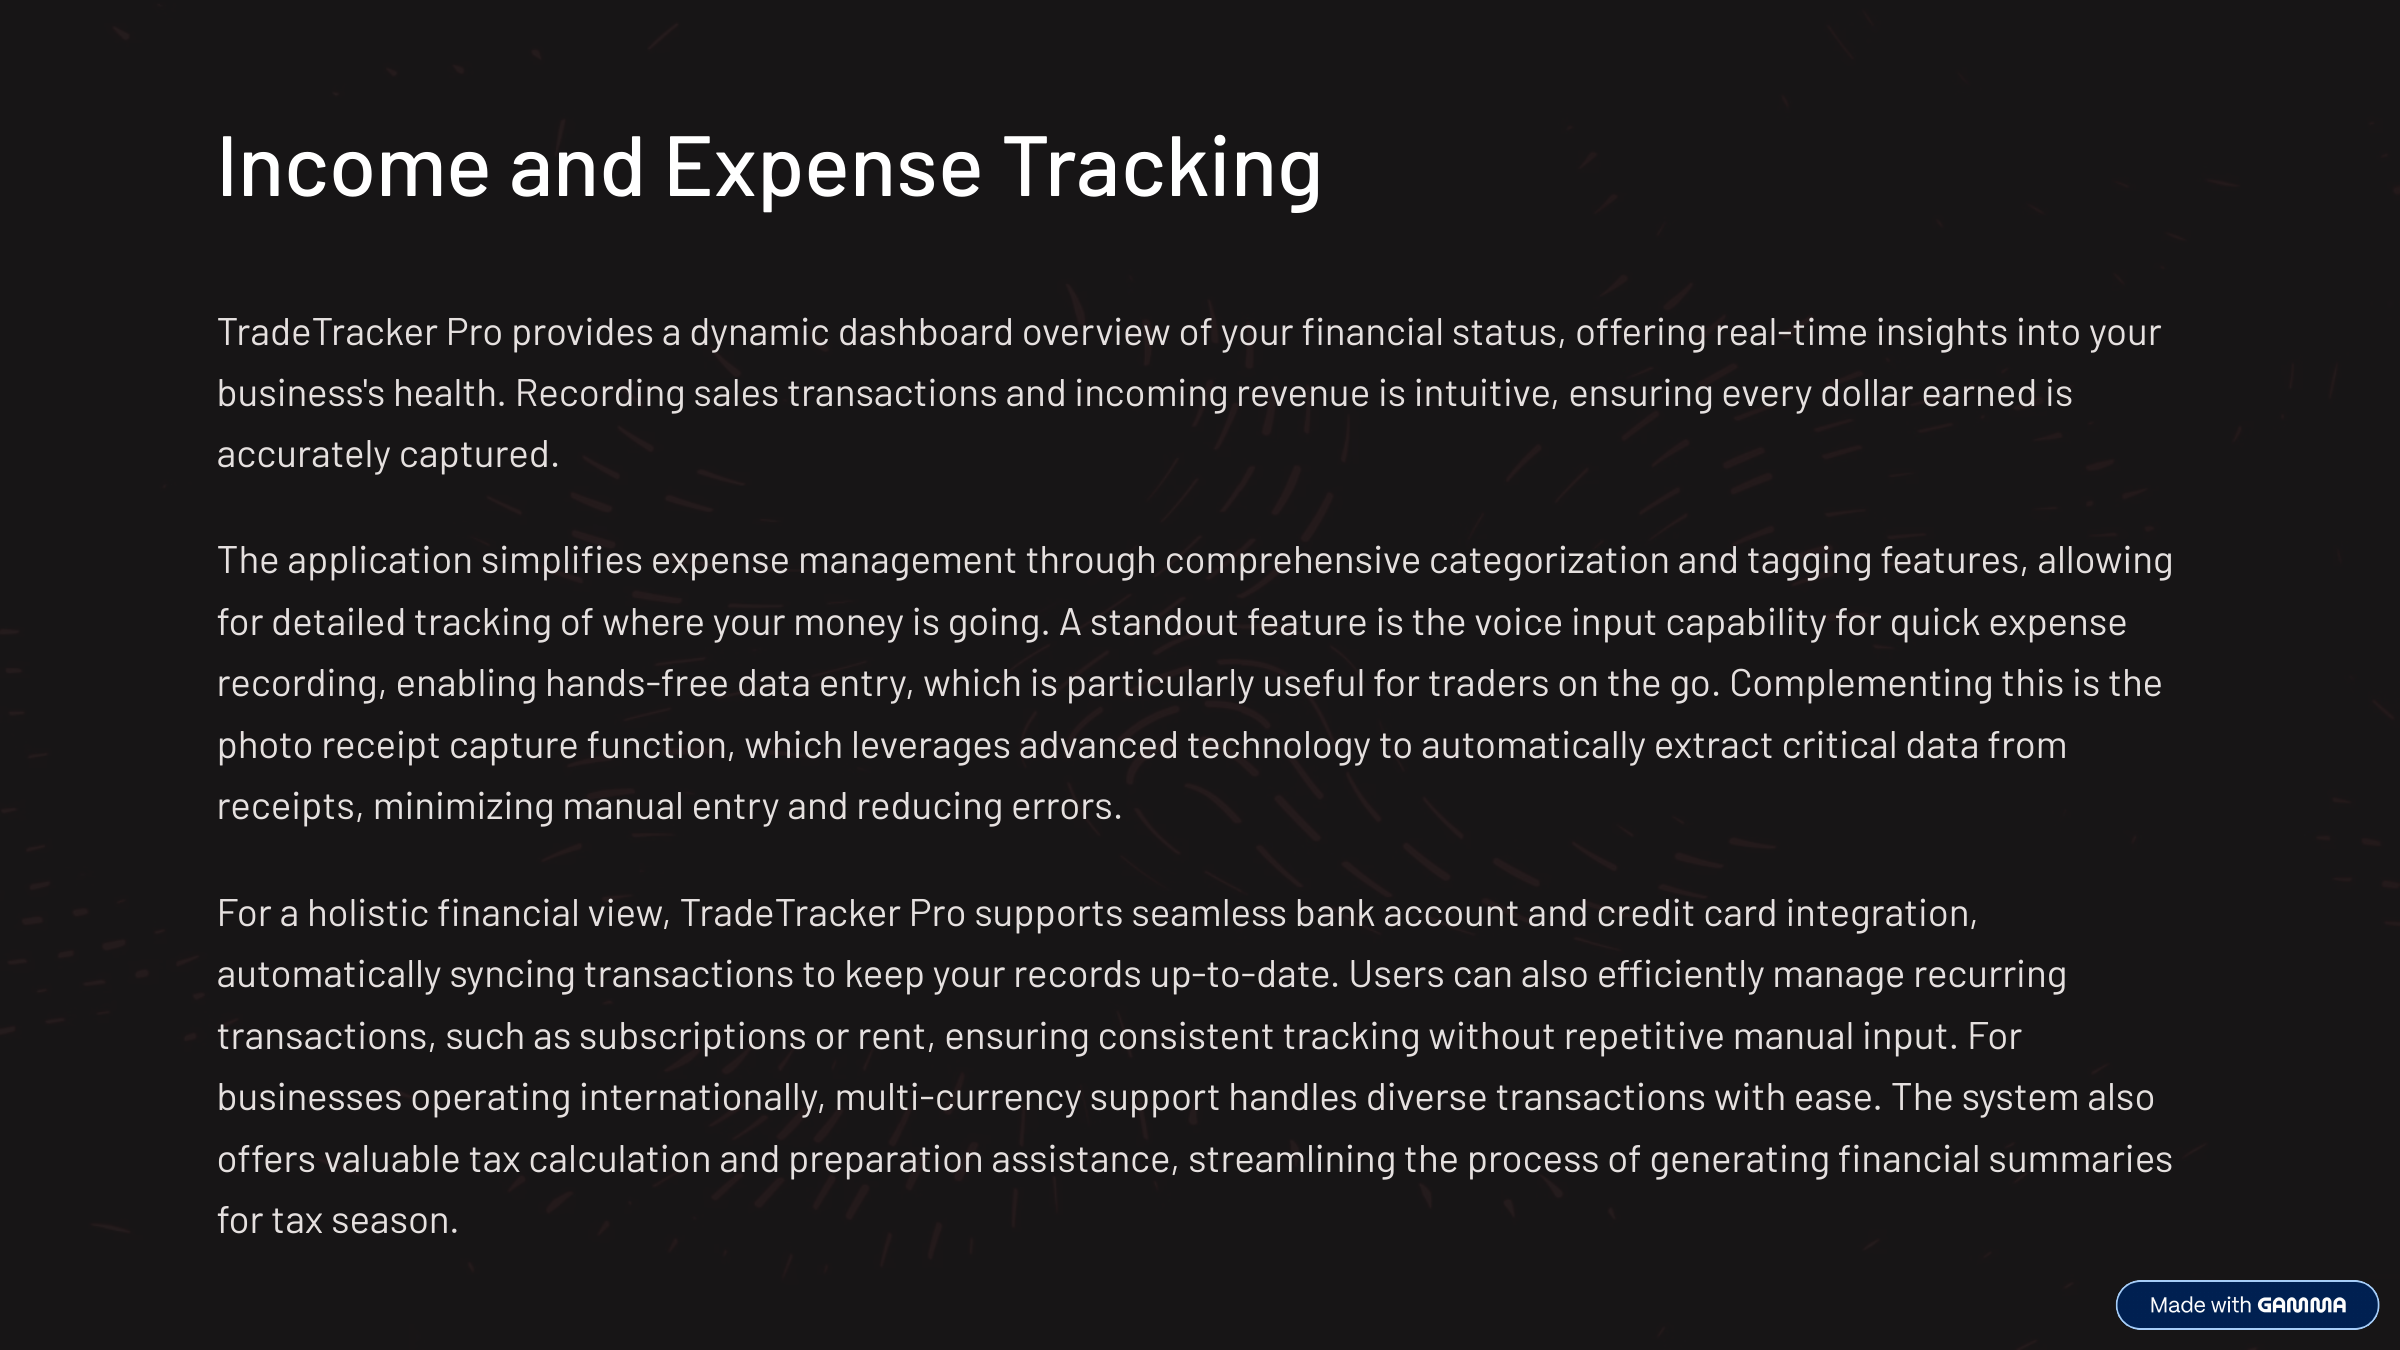

Income and Expense Tracking
TradeTracker Pro provides a dynamic dashboard overview of your financial status, offering real-time insights into your business's health. Recording sales transactions and incoming revenue is intuitive, ensuring every dollar earned is accurately captured.
The application simplifies expense management through comprehensive categorization and tagging features, allowing for detailed tracking of where your money is going. A standout feature is the voice input capability for quick expense recording, enabling hands-free data entry, which is particularly useful for traders on the go. Complementing this is the photo receipt capture function, which leverages advanced technology to automatically extract critical data from receipts, minimizing manual entry and reducing errors.
For a holistic financial view, TradeTracker Pro supports seamless bank account and credit card integration, automatically syncing transactions to keep your records up-to-date. Users can also efficiently manage recurring transactions, such as subscriptions or rent, ensuring consistent tracking without repetitive manual input. For businesses operating internationally, multi-currency support handles diverse transactions with ease. The system also offers valuable tax calculation and preparation assistance, streamlining the process of generating financial summaries for tax season.